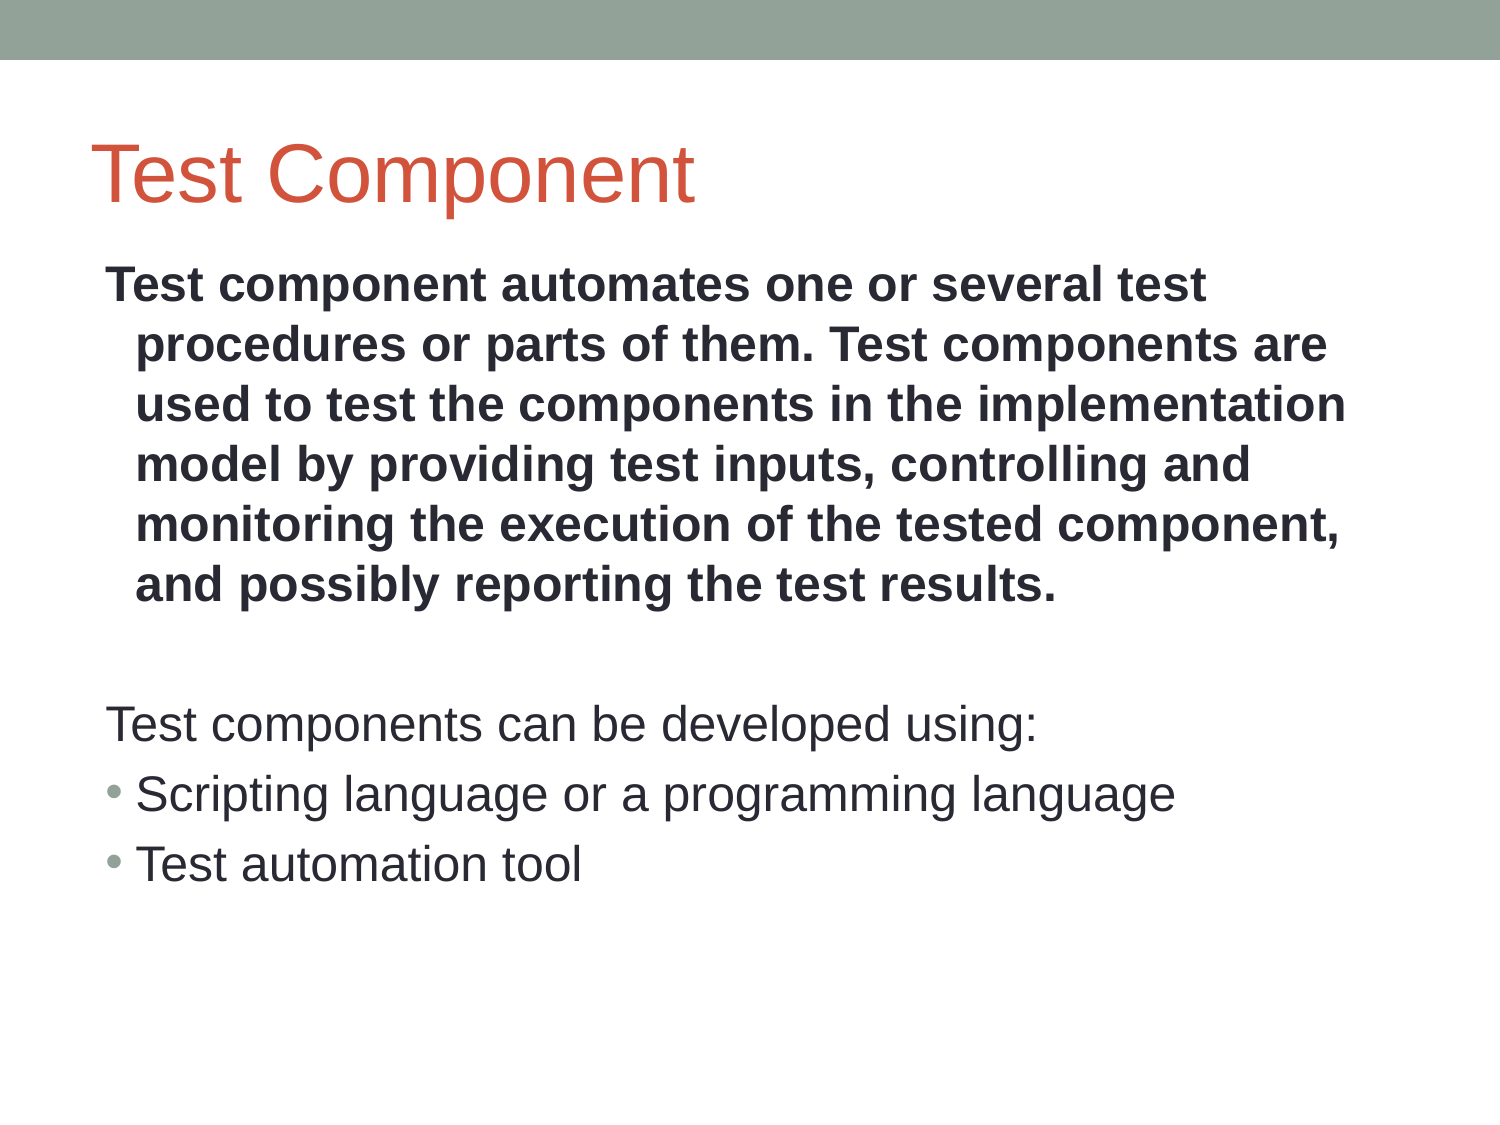

# Test Component
Test component automates one or several test procedures or parts of them. Test components are used to test the components in the implementation model by providing test inputs, controlling and monitoring the execution of the tested component, and possibly reporting the test results.

Test components can be developed using:
Scripting language or a programming language
Test automation tool